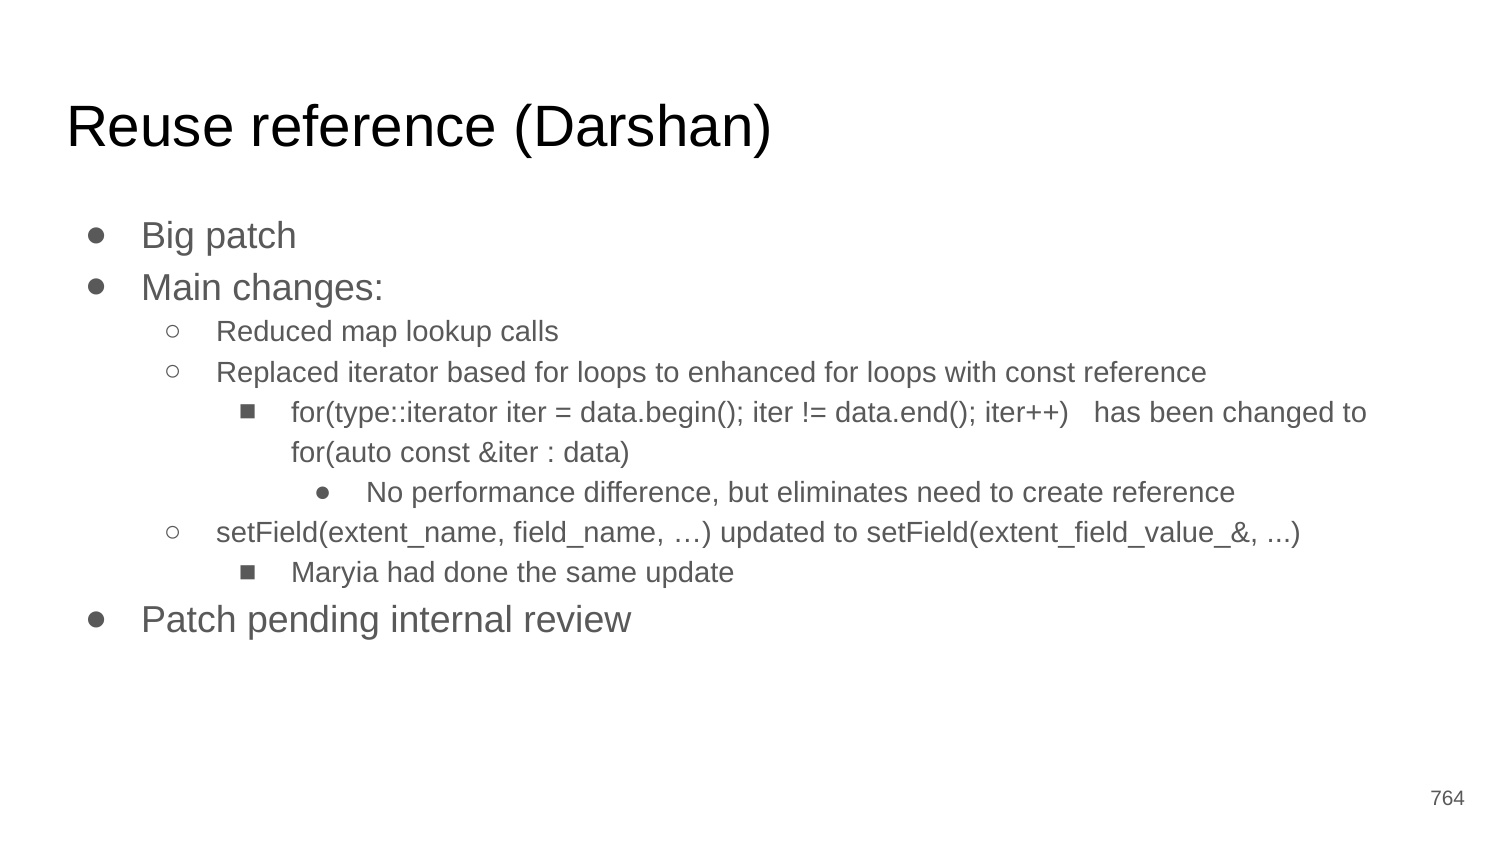

# Reuse reference (Darshan)
Big patch
Main changes:
Reduced map lookup calls
Replaced iterator based for loops to enhanced for loops with const reference
for(type::iterator iter = data.begin(); iter != data.end(); iter++)   has been changed to
for(auto const &iter : data)
No performance difference, but eliminates need to create reference
setField(extent_name, field_name, …) updated to setField(extent_field_value_&, ...)
Maryia had done the same update
Patch pending internal review
764